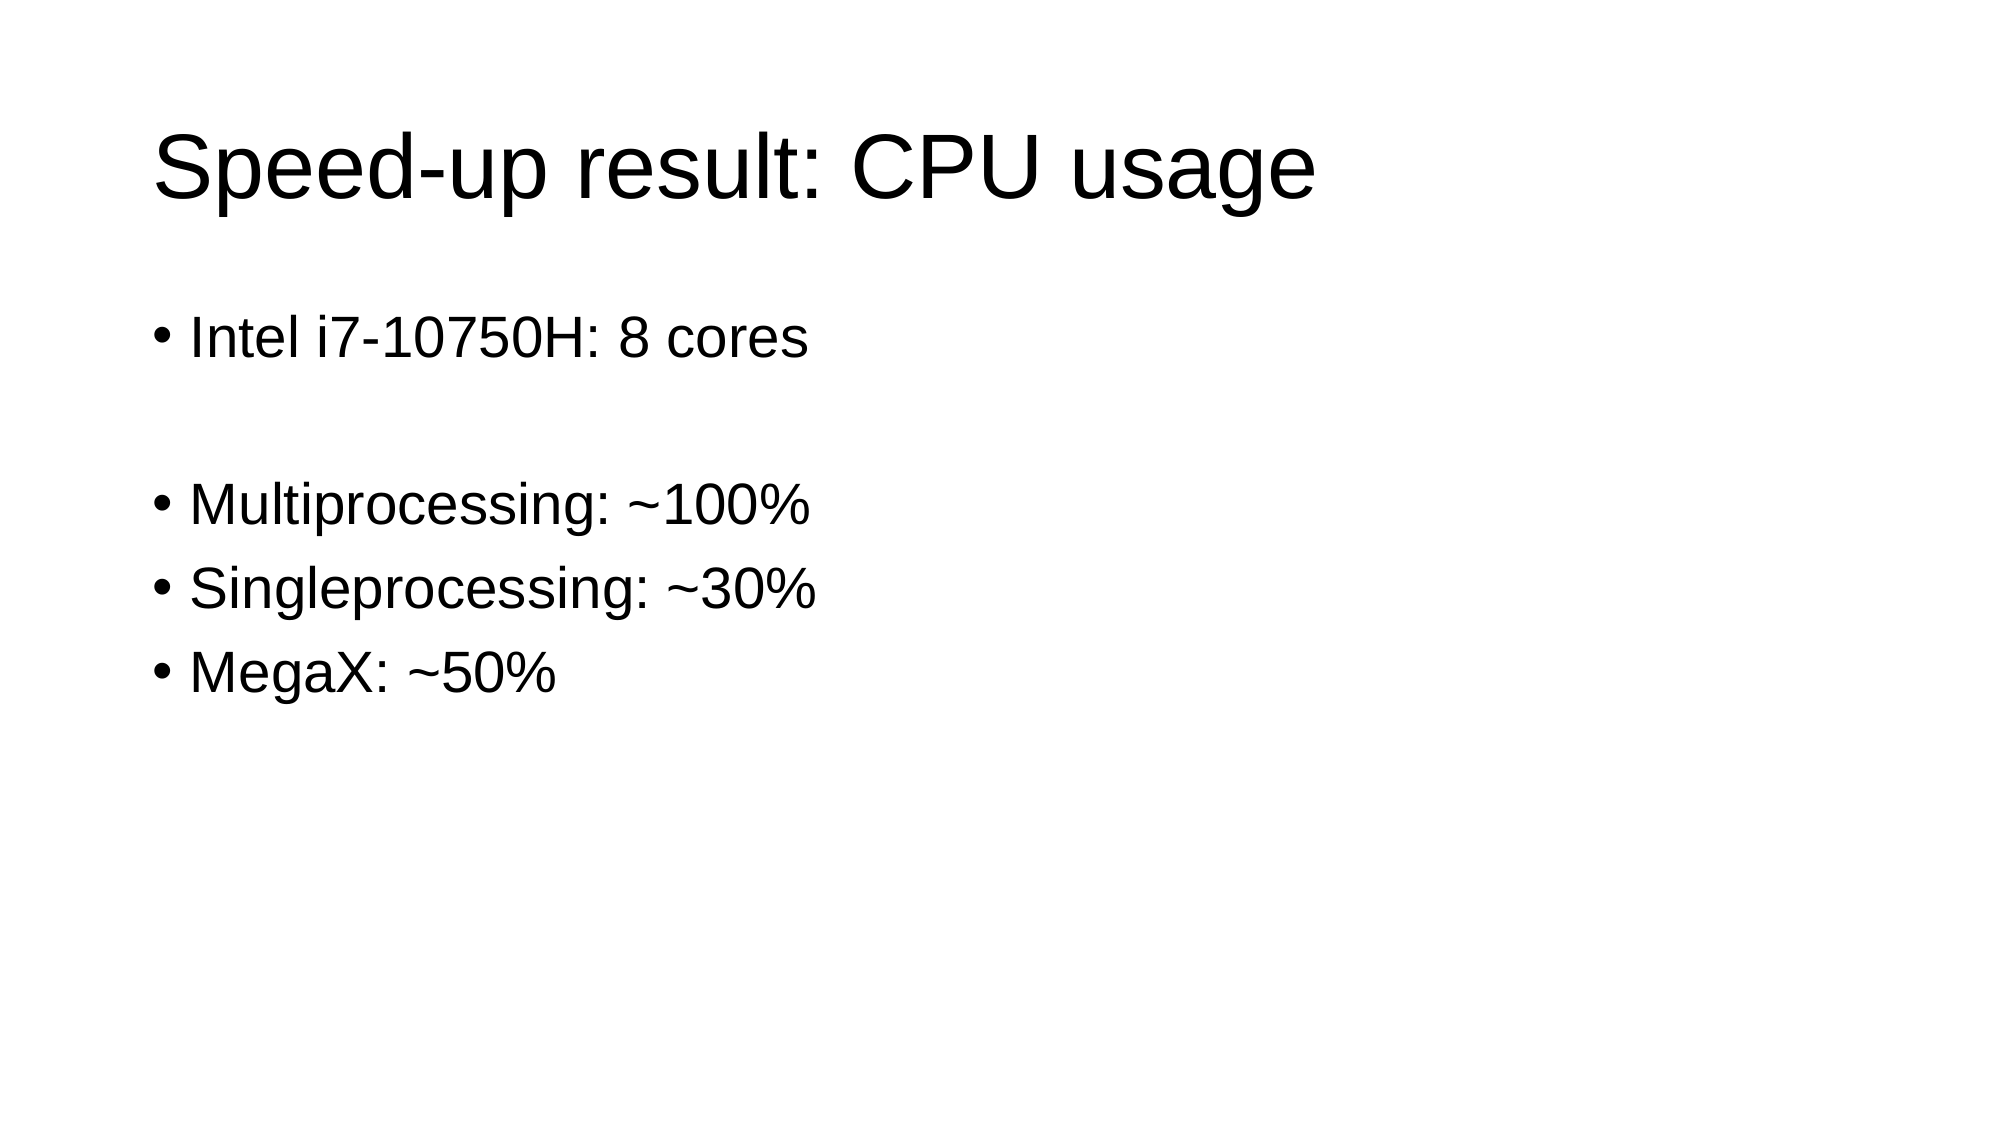

# Speed-up result: CPU usage
Intel i7-10750H: 8 cores

Multiprocessing: ~100%
Singleprocessing: ~30%
MegaX: ~50%